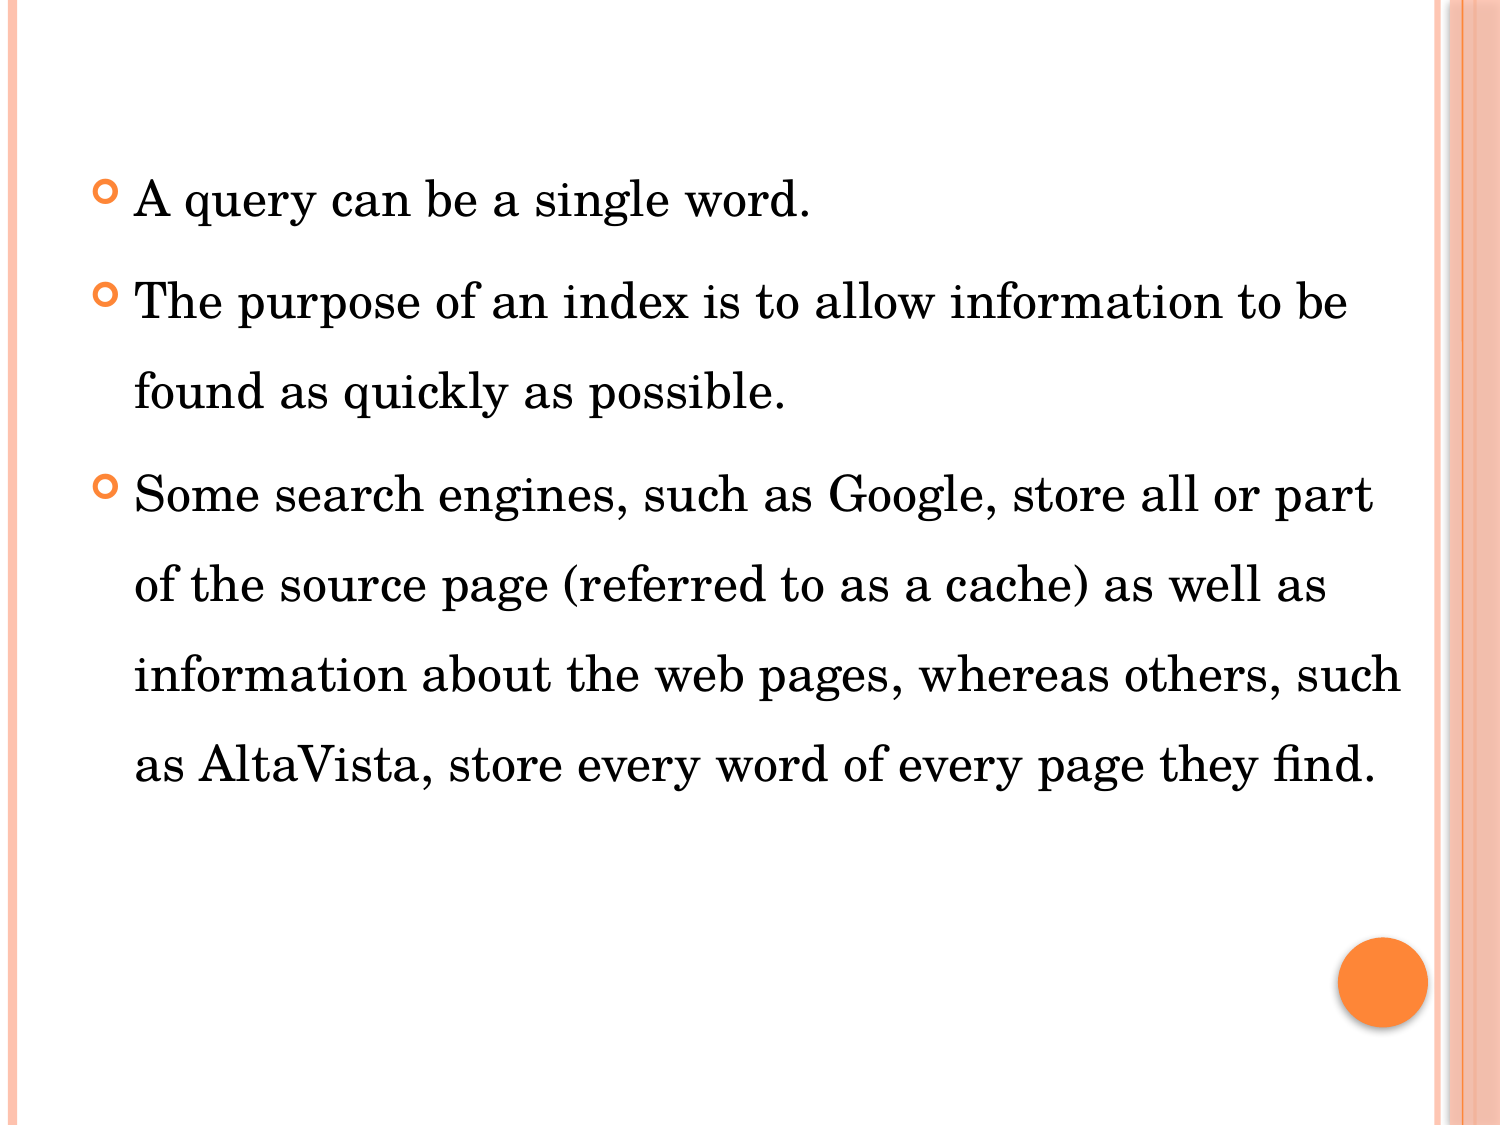

A query can be a single word.
The purpose of an index is to allow information to be found as quickly as possible.
Some search engines, such as Google, store all or part of the source page (referred to as a cache) as well as information about the web pages, whereas others, such as AltaVista, store every word of every page they find.